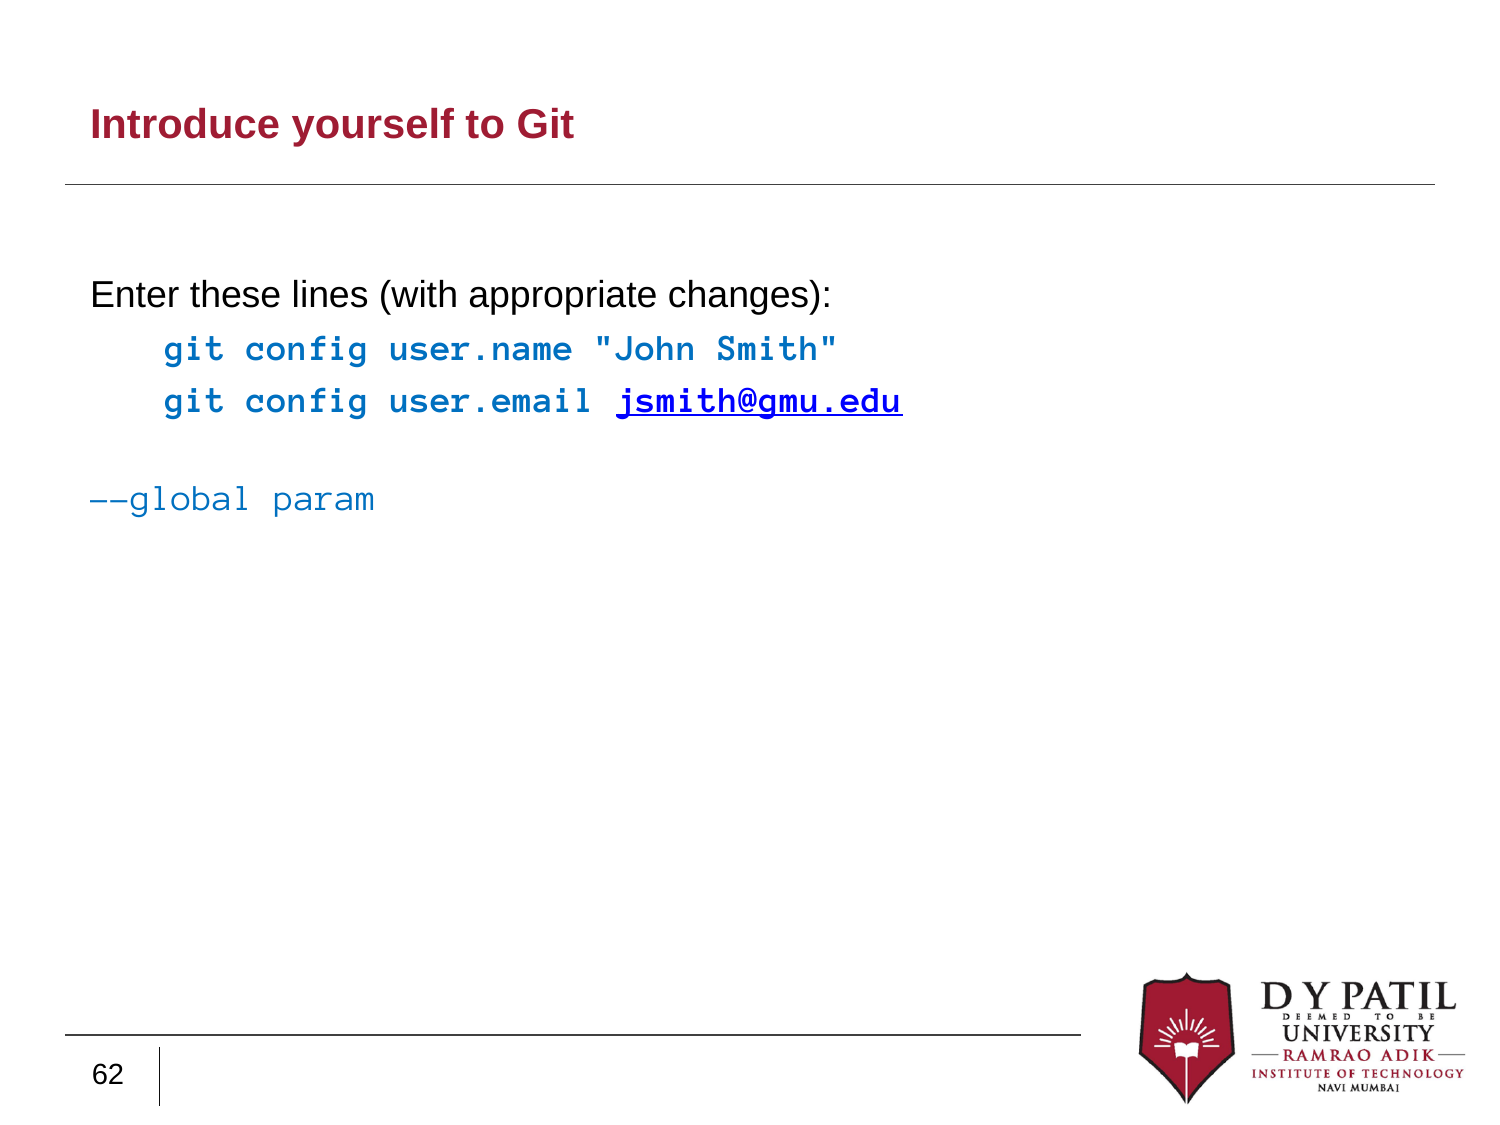

# Introduce yourself to Git
Enter these lines (with appropriate changes):
git config user.name "John Smith"
git config user.email jsmith@gmu.edu
--global param
62